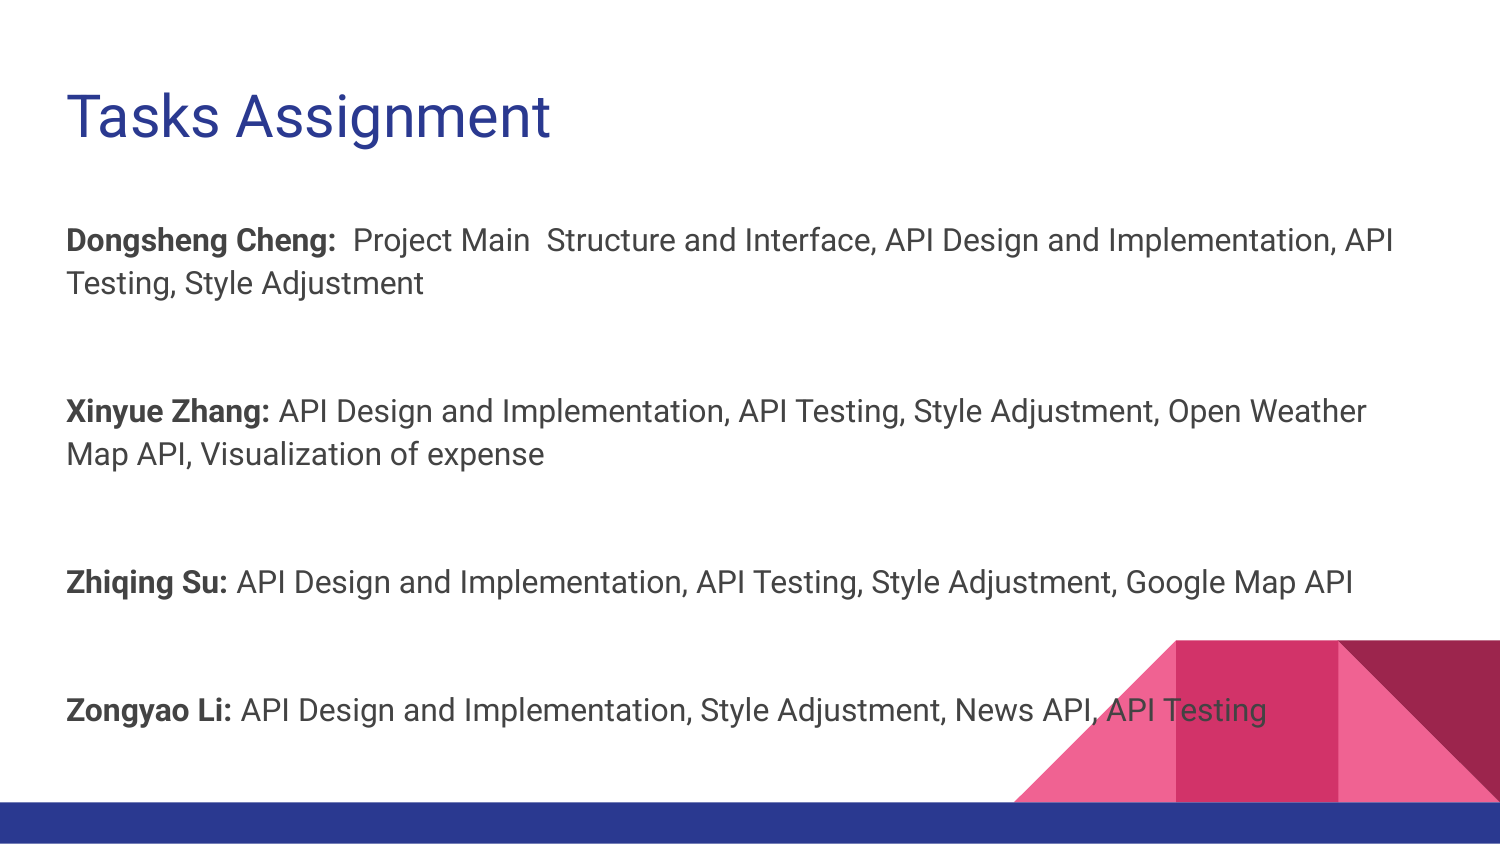

# Tasks Assignment
Dongsheng Cheng:  Project Main  Structure and Interface, API Design and Implementation, API Testing, Style Adjustment

Xinyue Zhang: API Design and Implementation, API Testing, Style Adjustment, Open Weather Map API, Visualization of expense

Zhiqing Su: API Design and Implementation, API Testing, Style Adjustment, Google Map API

Zongyao Li: API Design and Implementation, Style Adjustment, News API, API Testing